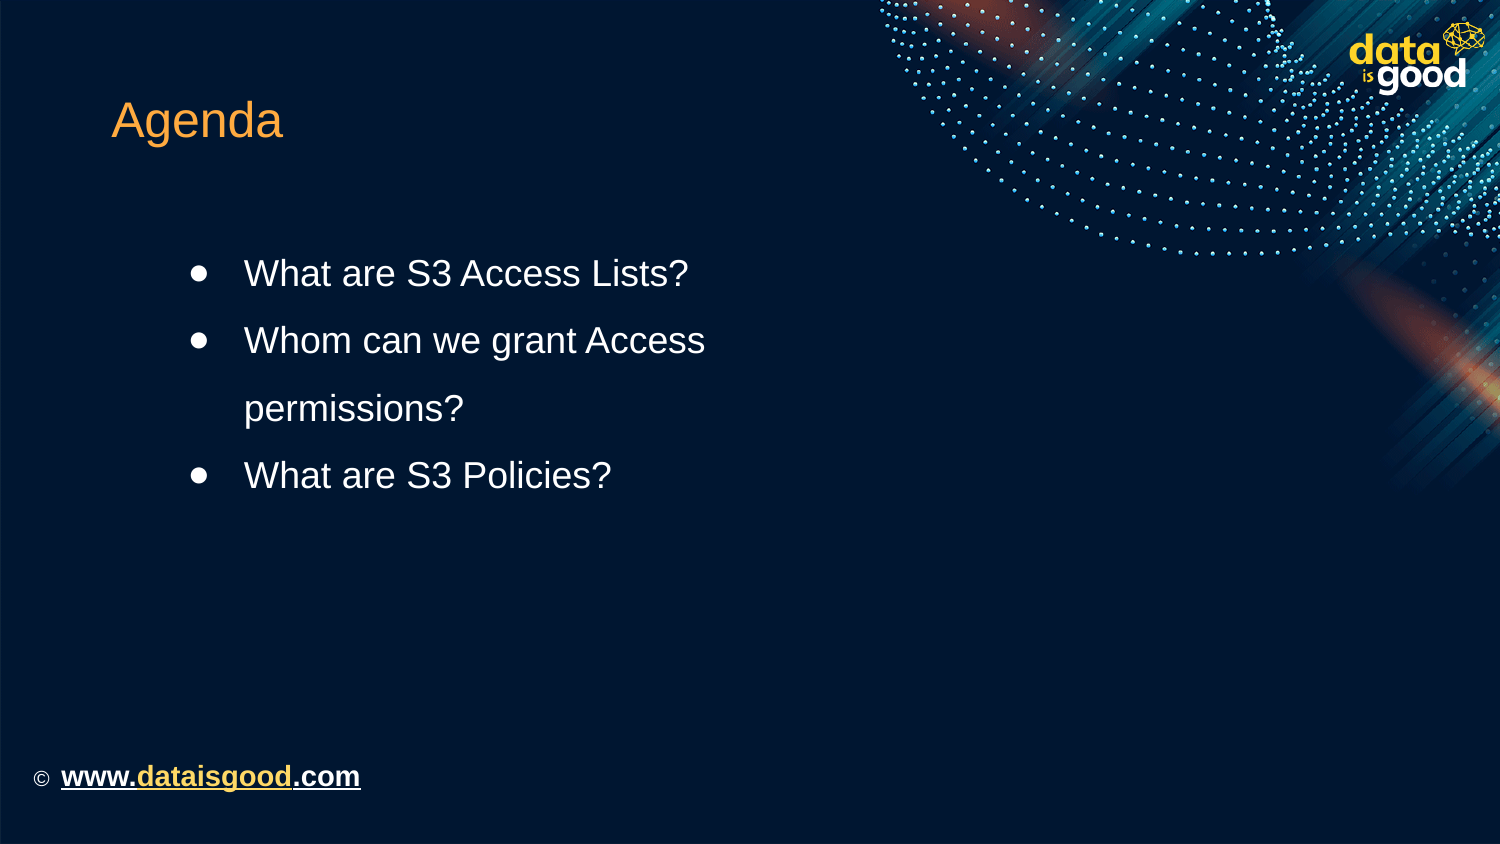

# Agenda
What are S3 Access Lists?
Whom can we grant Access permissions?
What are S3 Policies?